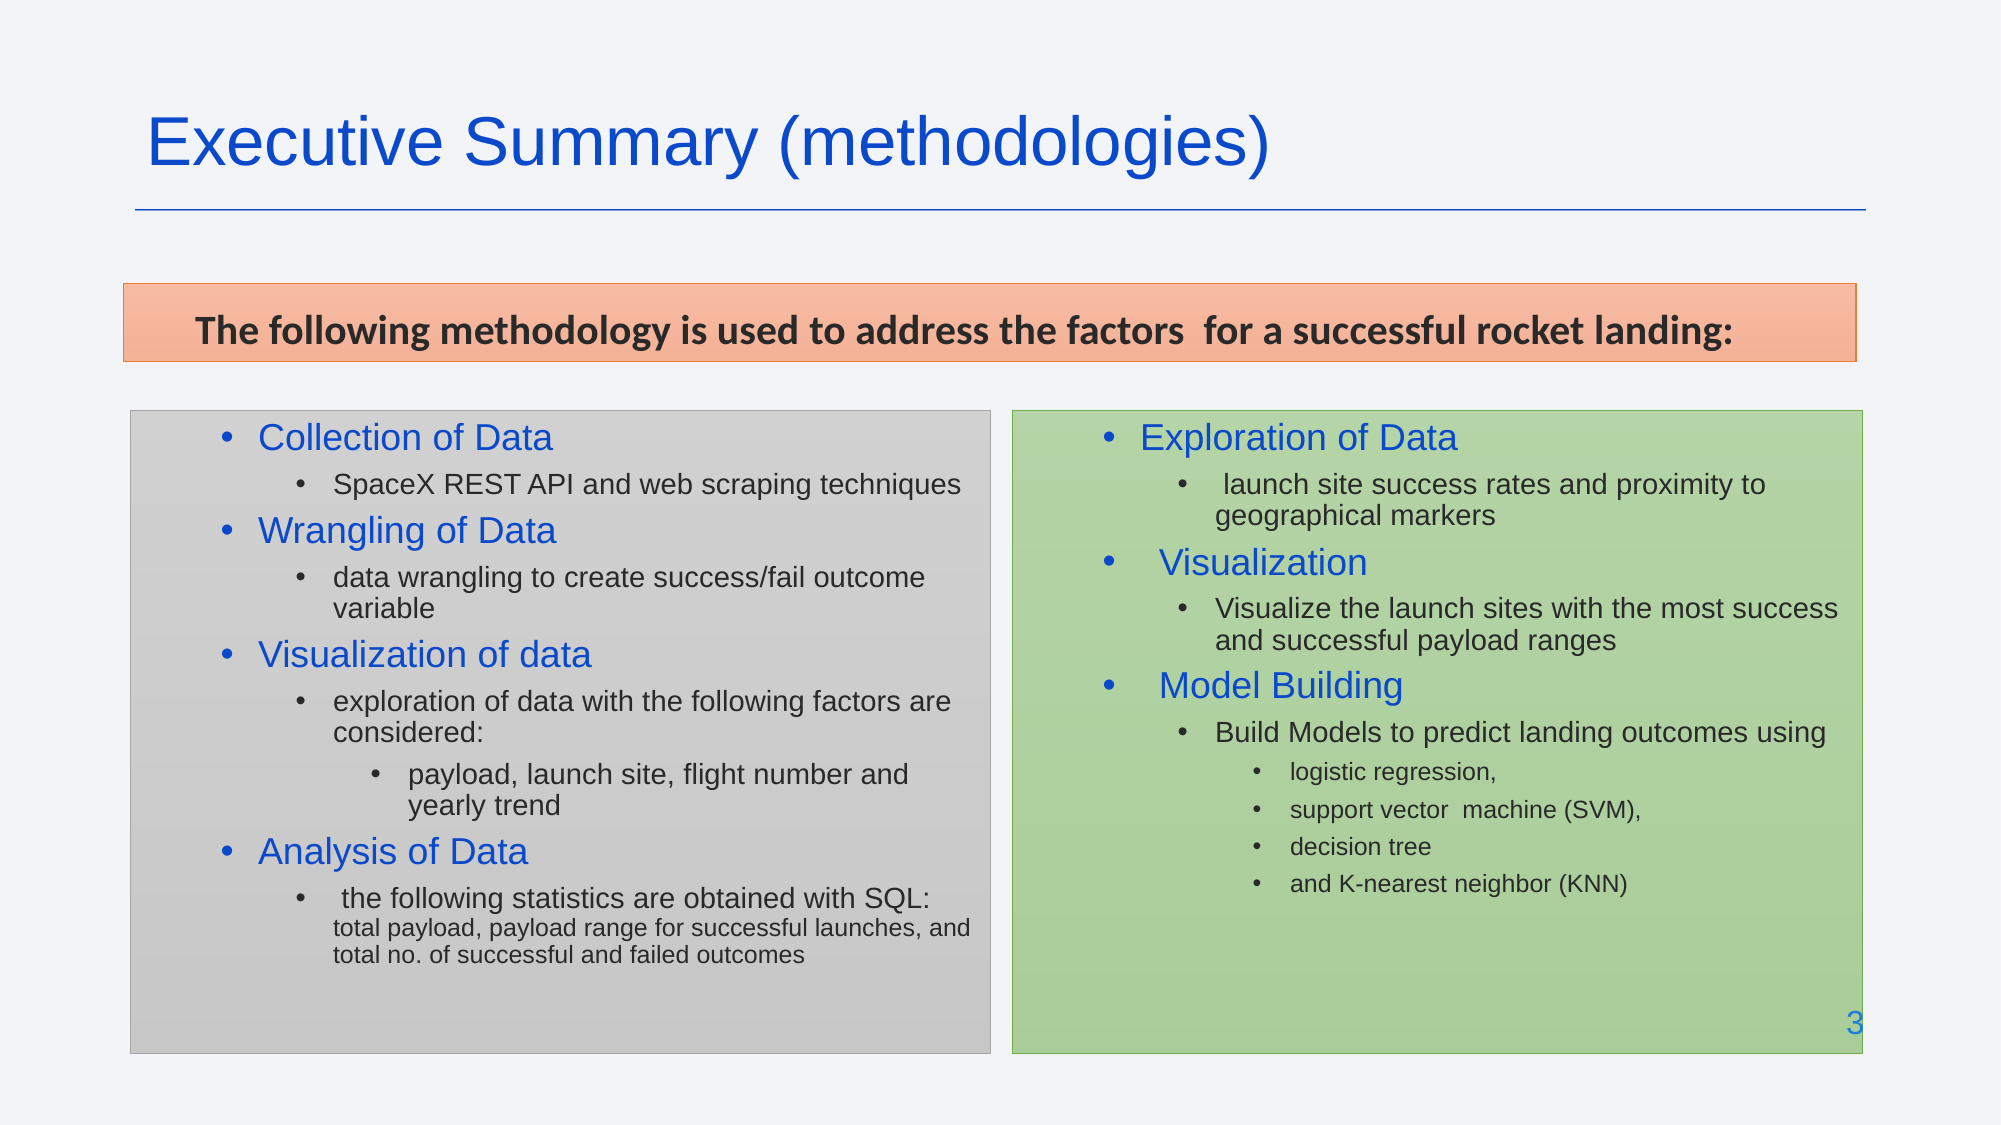

Executive Summary (methodologies)
      The following methodology is used to address the factors  for a successful rocket landing:
Collection of Data
SpaceX REST API and web scraping techniques
Wrangling of Data
data wrangling to create success/fail outcome variable
Visualization of data
exploration of data with the following factors are considered:
payload, launch site, flight number and yearly trend
Analysis of Data
 the following statistics are obtained with SQL: total payload, payload range for successful launches, and total no. of successful and failed outcomes

Exploration of Data
 launch site success rates and proximity to geographical markers
Visualization
Visualize the launch sites with the most success and successful payload ranges
Model Building
Build Models to predict landing outcomes using
logistic regression,
support vector  machine (SVM),
decision tree
and K-nearest neighbor (KNN)
3